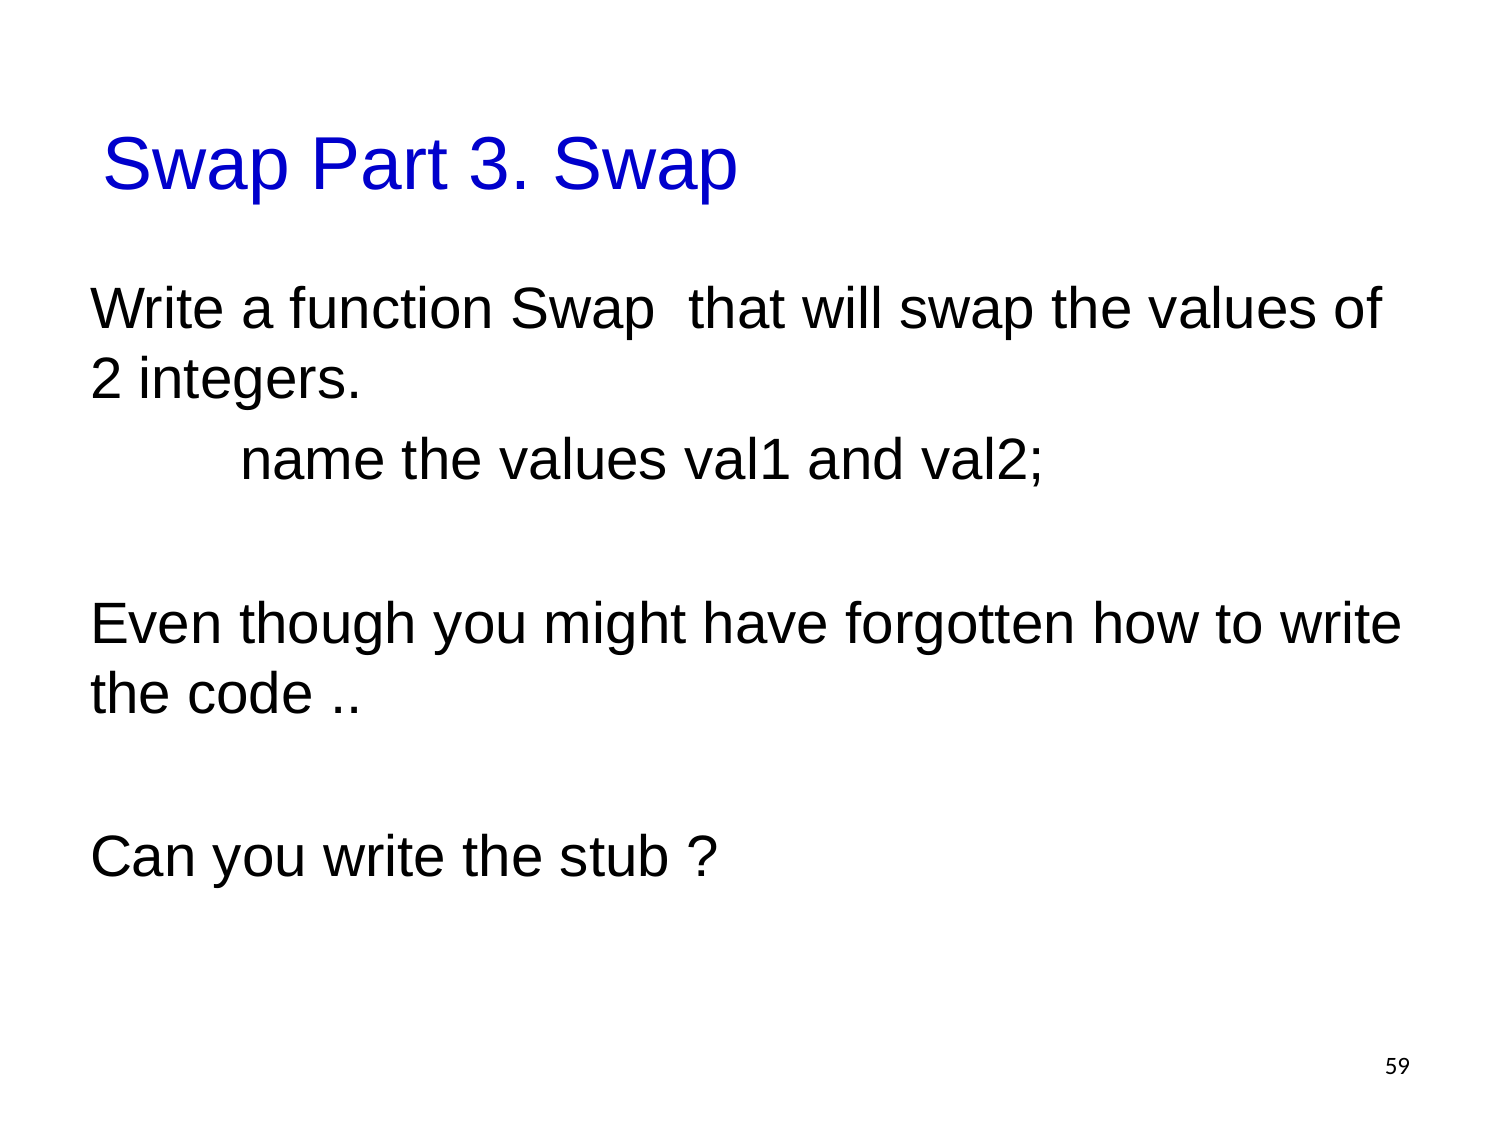

# Swap Part 3. Swap
Write a function Swap  that will swap the values of 2 integers.
	name the values val1 and val2;

Even though you might have forgotten how to write the code ..

Can you write the stub ?
59